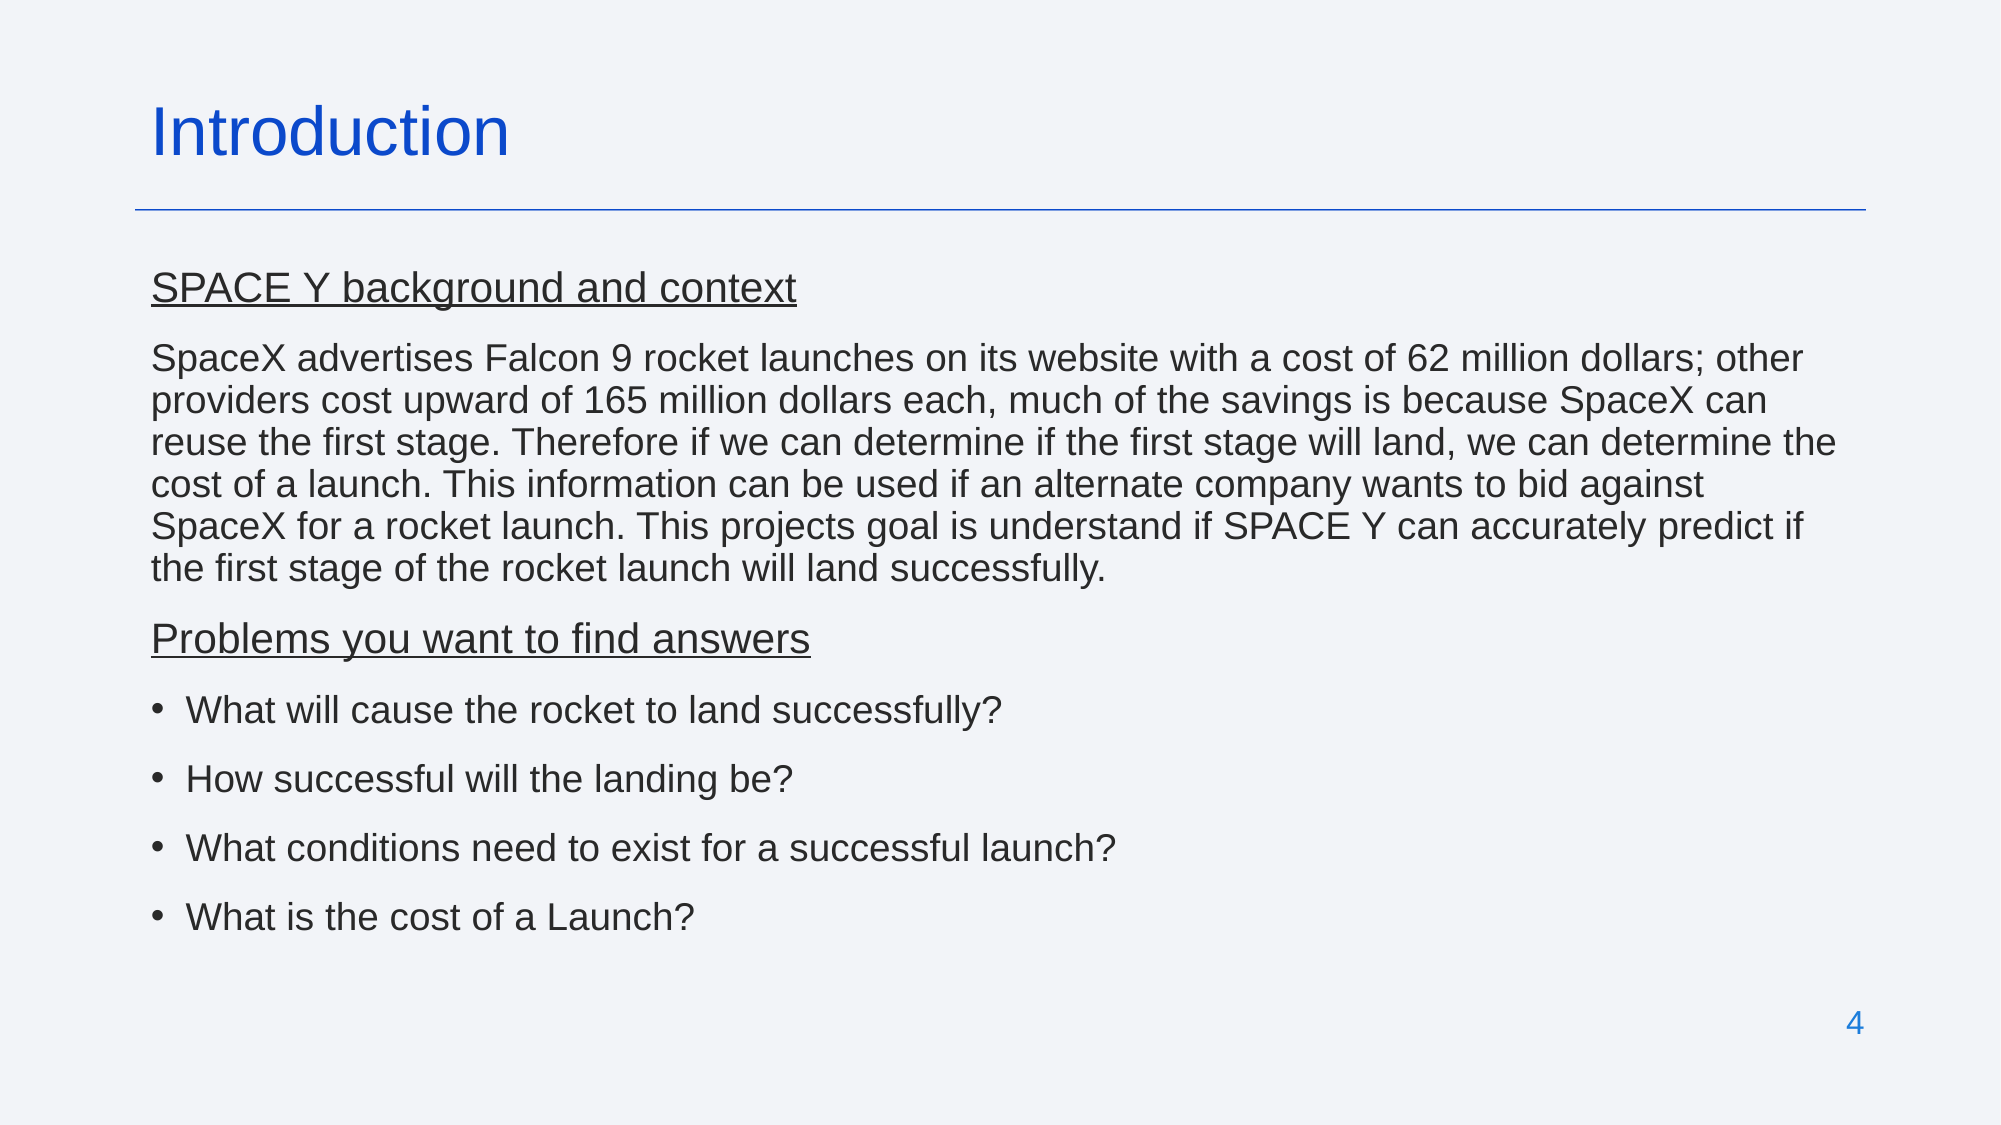

Introduction
SPACE Y background and context
SpaceX advertises Falcon 9 rocket launches on its website with a cost of 62 million dollars; other providers cost upward of 165 million dollars each, much of the savings is because SpaceX can reuse the first stage. Therefore if we can determine if the first stage will land, we can determine the cost of a launch. This information can be used if an alternate company wants to bid against SpaceX for a rocket launch. This projects goal is understand if SPACE Y can accurately predict if the first stage of the rocket launch will land successfully.
Problems you want to find answers
What will cause the rocket to land successfully?
How successful will the landing be?
What conditions need to exist for a successful launch?
What is the cost of a Launch?
4